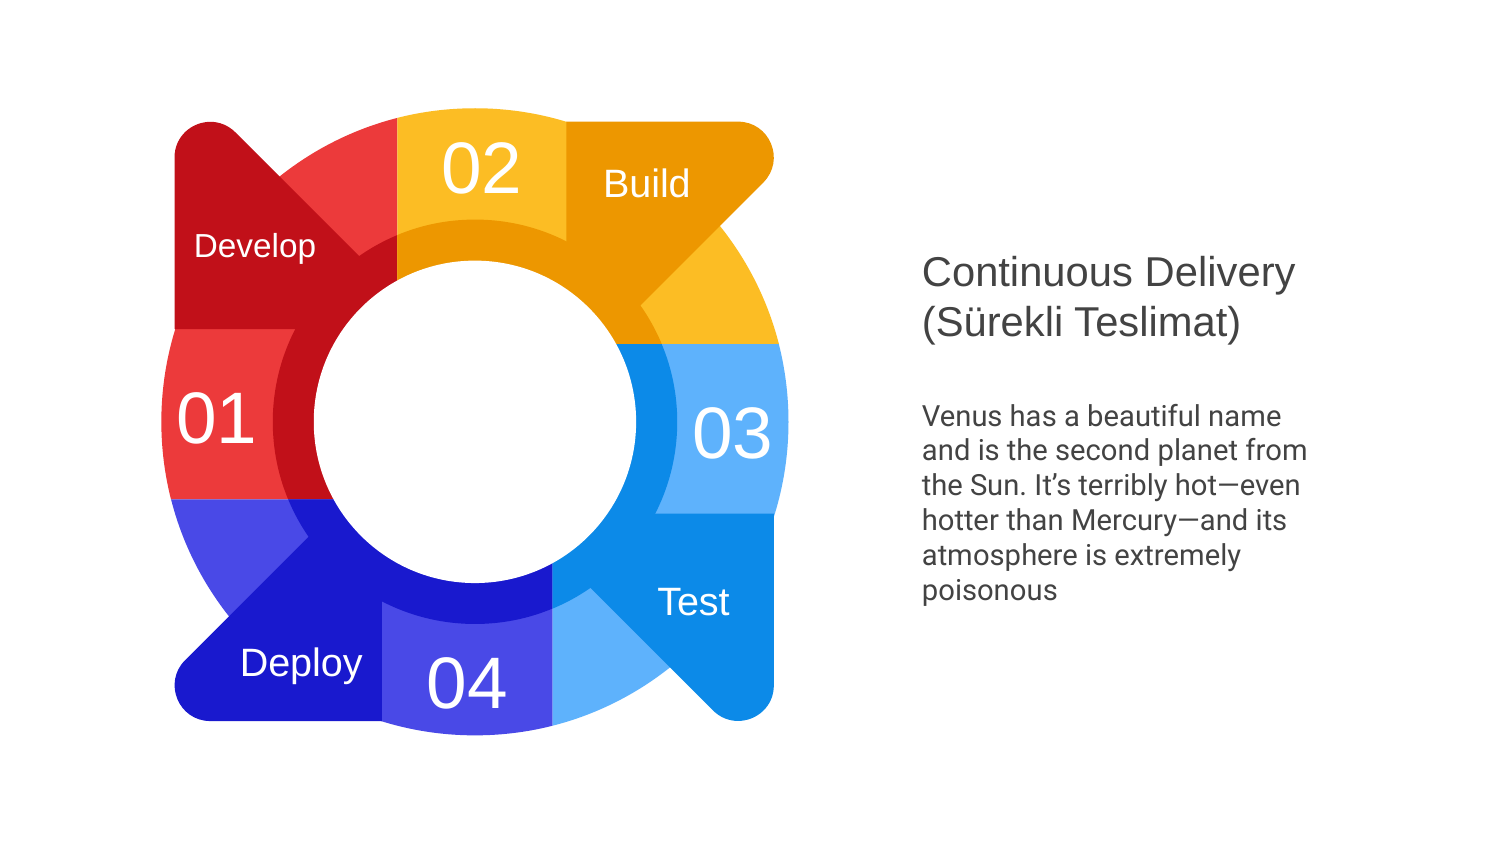

02
Build

Develop

01
Continuous Delivery (Sürekli Teslimat)

03

Test
Venus has a beautiful name and is the second planet from the Sun. It’s terribly hot—even hotter than Mercury—and its atmosphere is extremely poisonous

Deploy
04